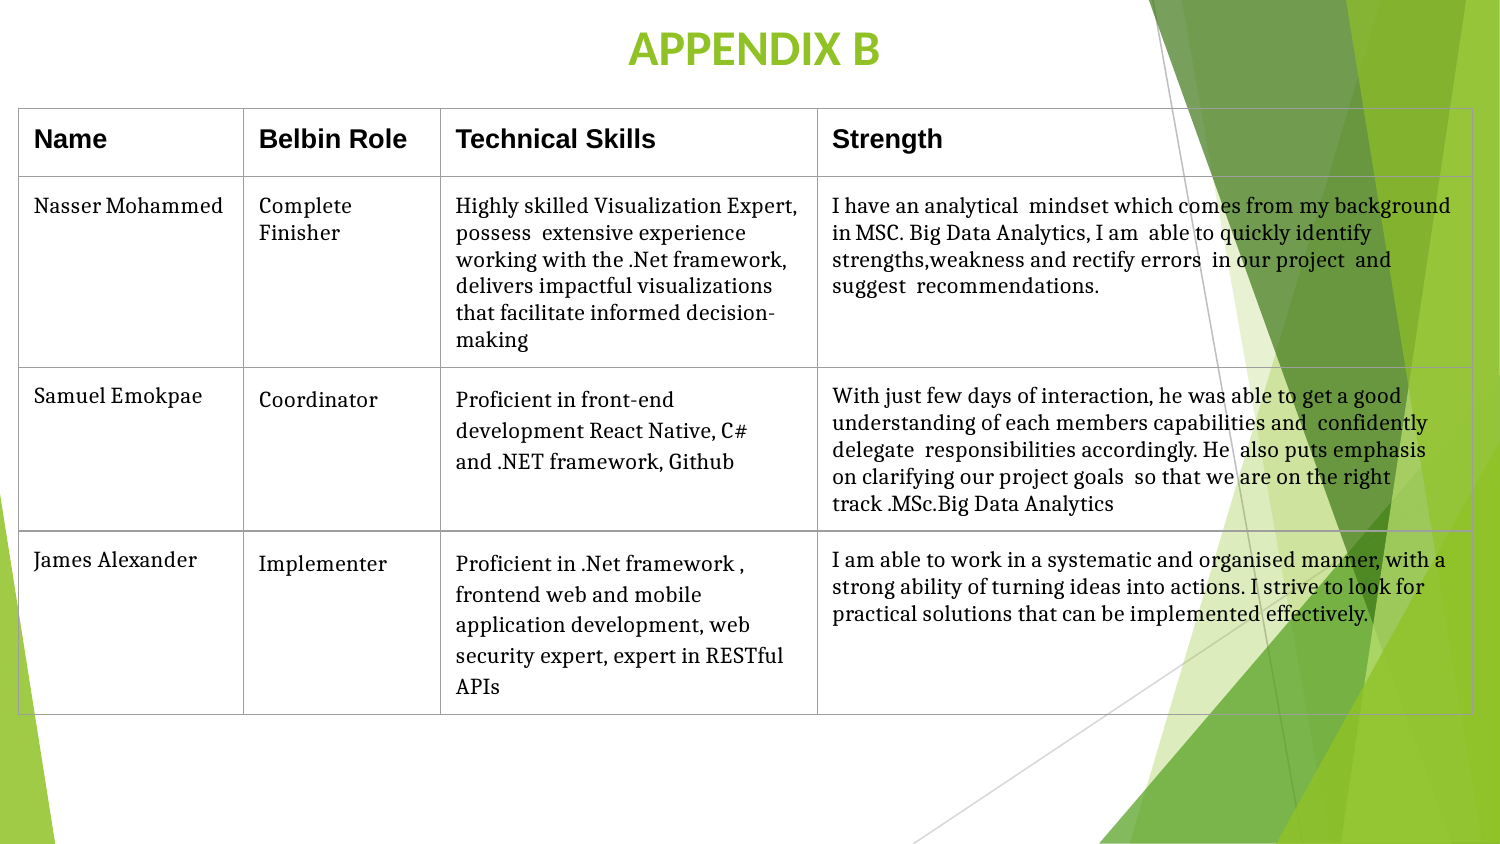

APPENDIX B
| Name | Belbin Role | Technical Skills | Strength |
| --- | --- | --- | --- |
| Nasser Mohammed | Complete Finisher | Highly skilled Visualization Expert, possess extensive experience working with the .Net framework, delivers impactful visualizations that facilitate informed decision-making | I have an analytical mindset which comes from my background in MSC. Big Data Analytics, I am able to quickly identify strengths,weakness and rectify errors in our project and suggest recommendations. |
| Samuel Emokpae | Coordinator | Proficient in front-end development React Native, C# and .NET framework, Github | With just few days of interaction, he was able to get a good understanding of each members capabilities and confidently delegate responsibilities accordingly. He also puts emphasis on clarifying our project goals so that we are on the right track .MSc.Big Data Analytics |
| James Alexander | Implementer | Proficient in .Net framework , frontend web and mobile application development, web security expert, expert in RESTful APIs | I am able to work in a systematic and organised manner, with a strong ability of turning ideas into actions. I strive to look for practical solutions that can be implemented effectively. |